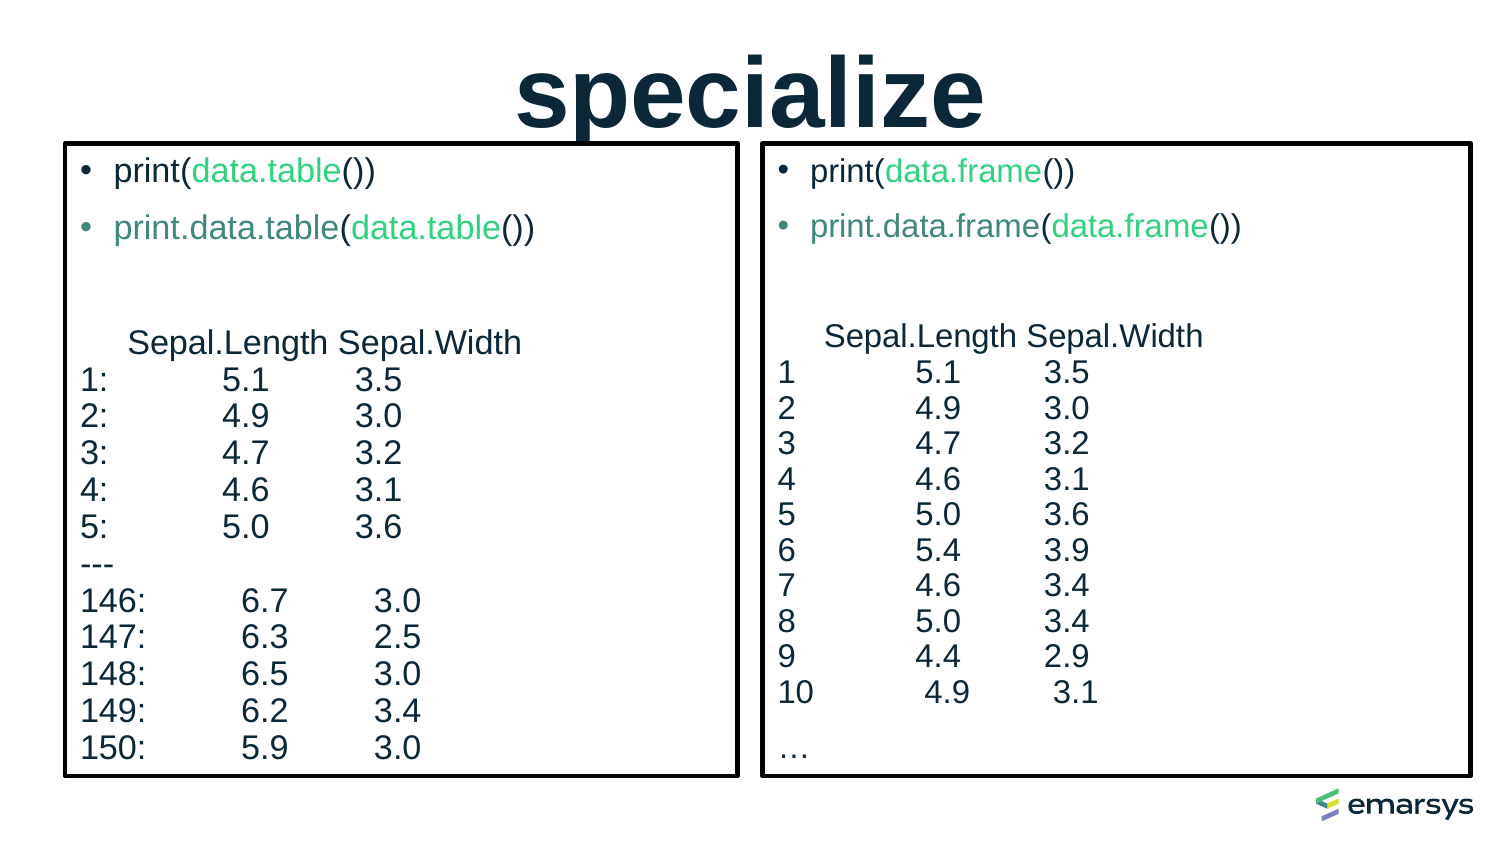

# specialize
print(data.table())
print.data.table(data.table())

     Sepal.Length Sepal.Width
1:            5.1         3.5
2:            4.9         3.0
3:            4.7         3.2
4:            4.6         3.1
5:            5.0         3.6
---
146:          6.7         3.0
147:          6.3         2.5
148:          6.5         3.0
149:          6.2         3.4
150:          5.9         3.0
print(data.frame())
print.data.frame(data.frame())

     Sepal.Length Sepal.Width
1             5.1         3.5
2             4.9         3.0
3             4.7         3.2
4             4.6         3.1
5             5.0         3.6
6             5.4         3.9
7             4.6         3.4
8             5.0         3.4
9             4.4         2.9
10            4.9         3.1
…